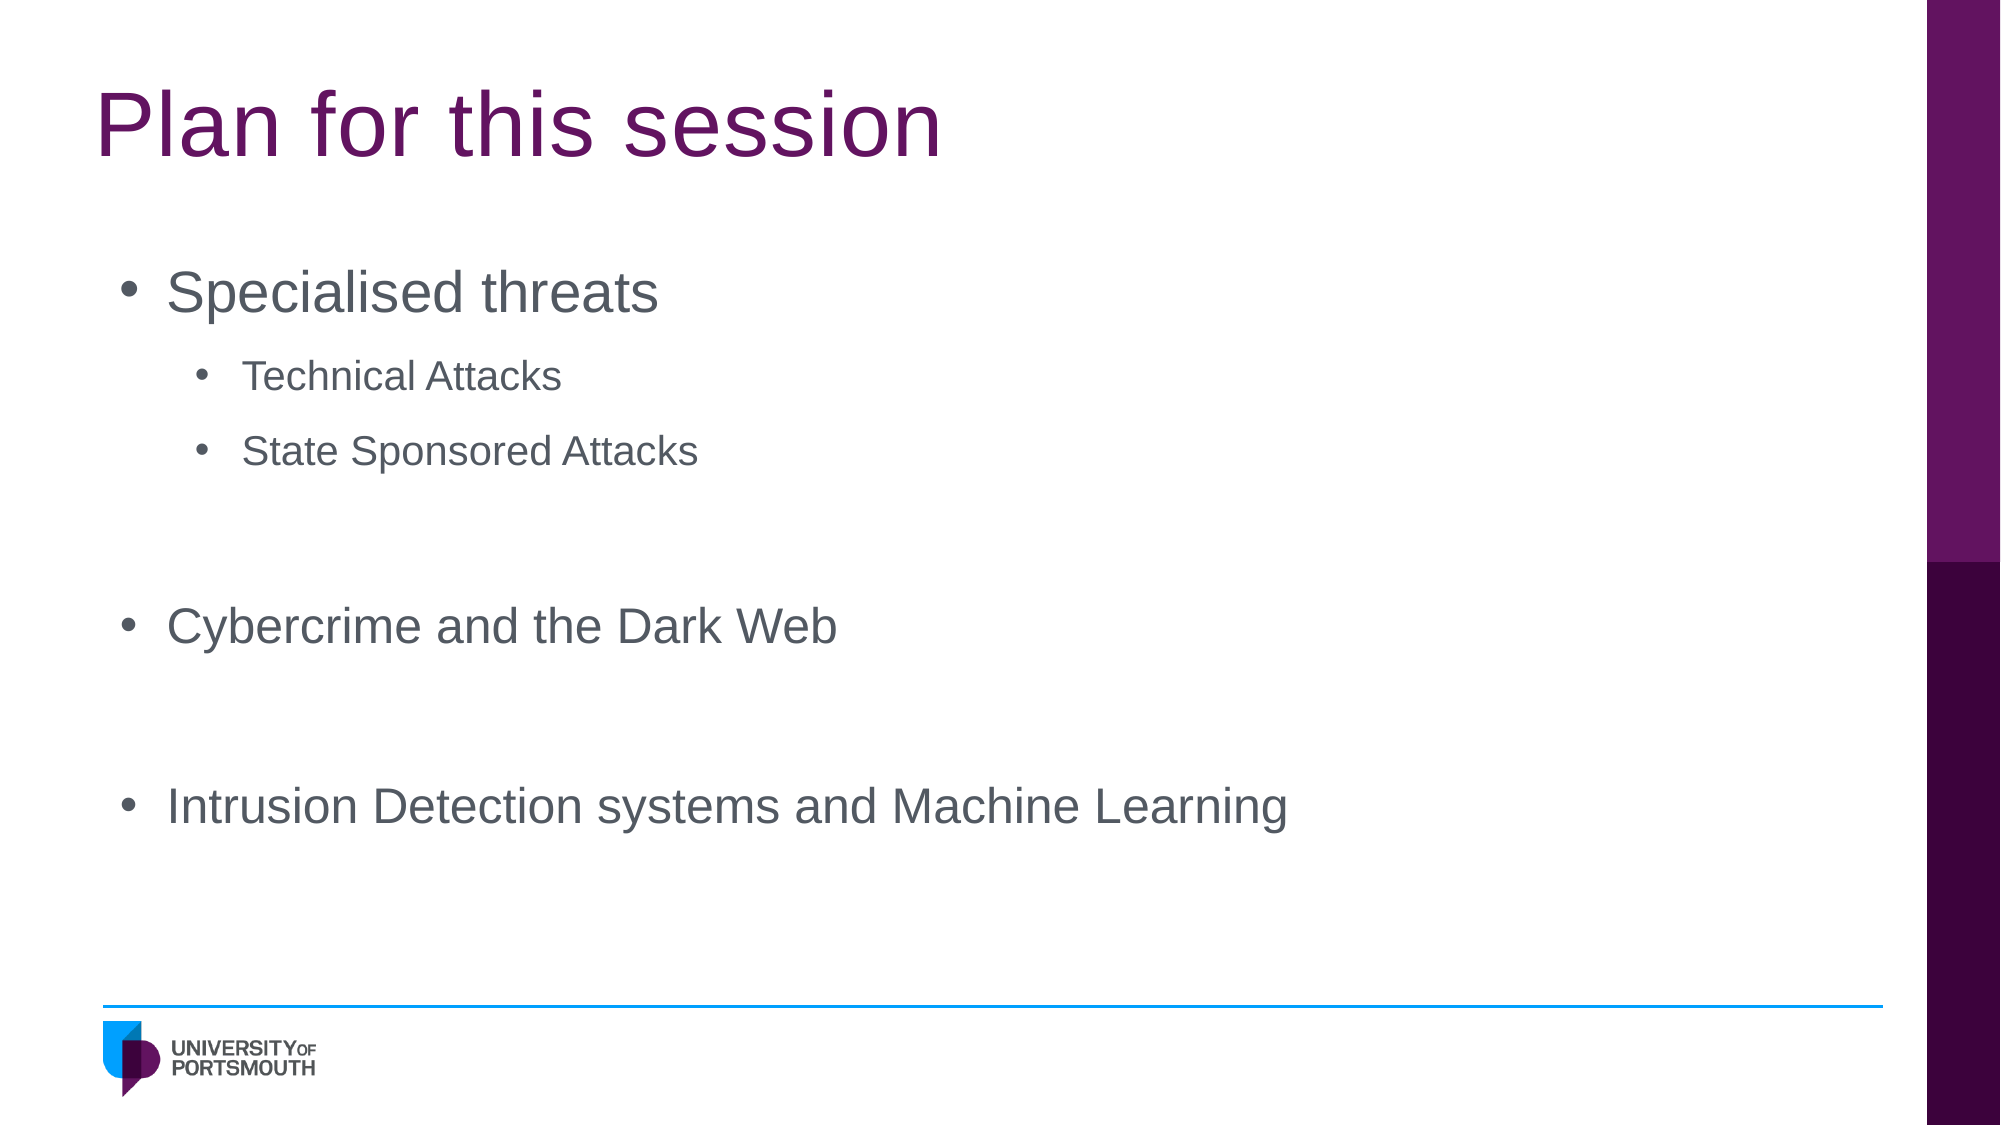

# Plan for this session
Specialised threats
Technical Attacks
State Sponsored Attacks

Cybercrime and the Dark Web

Intrusion Detection systems and Machine Learning